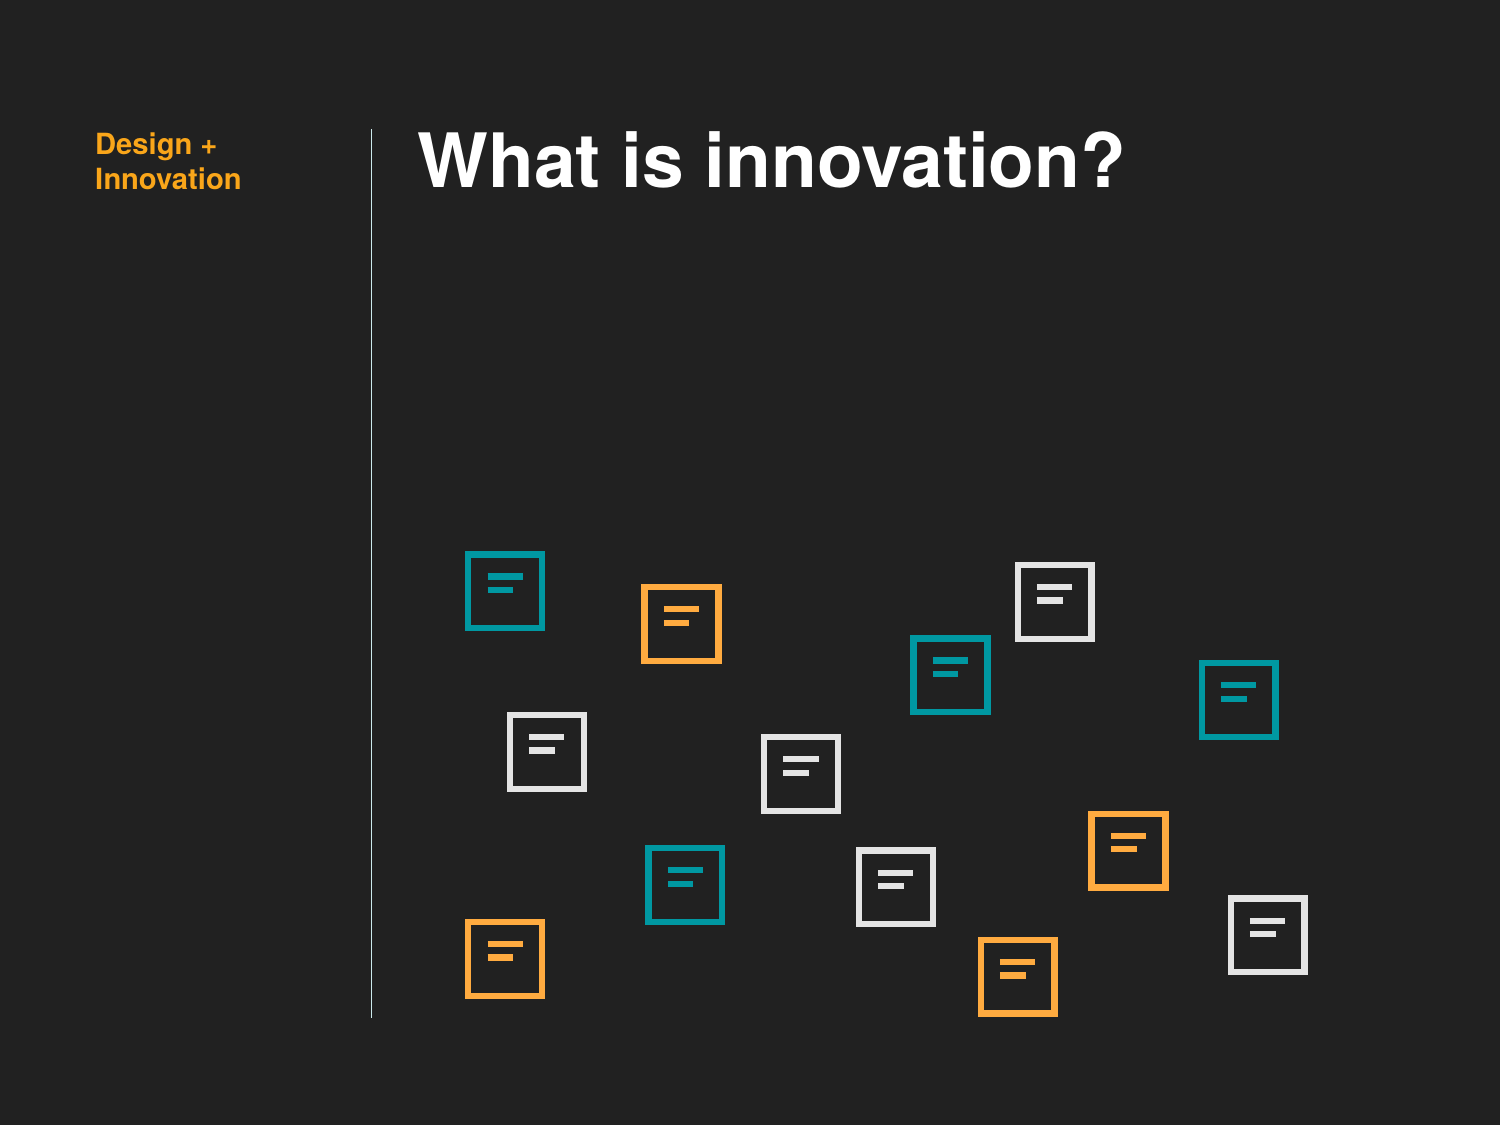

# What is innovation?
Design + Innovation